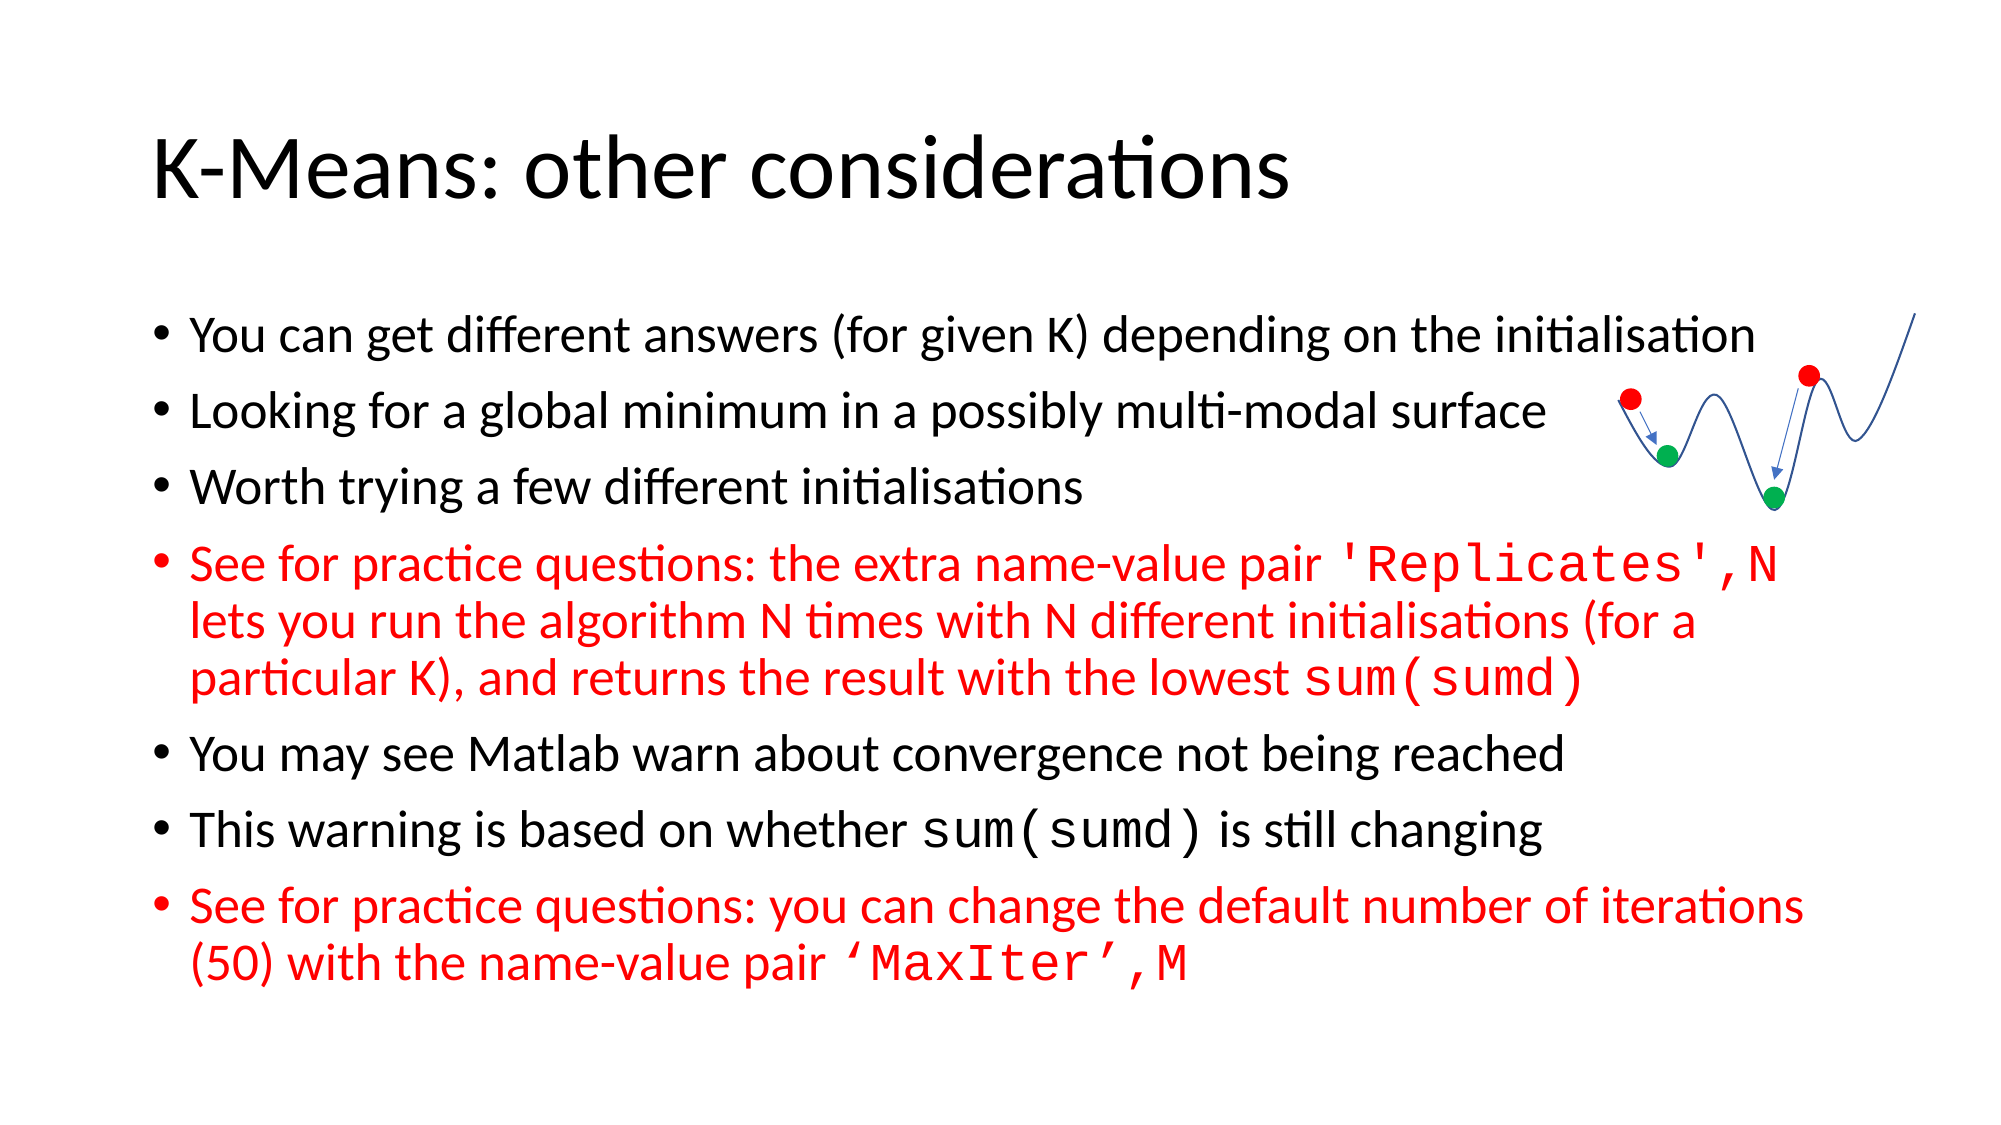

# K-Means: other considerations
You can get different answers (for given K) depending on the initialisation
Looking for a global minimum in a possibly multi-modal surface
Worth trying a few different initialisations
See for practice questions: the extra name-value pair 'Replicates',N lets you run the algorithm N times with N different initialisations (for a particular K), and returns the result with the lowest sum(sumd)
You may see Matlab warn about convergence not being reached
This warning is based on whether sum(sumd) is still changing
See for practice questions: you can change the default number of iterations (50) with the name-value pair ‘MaxIter’,M